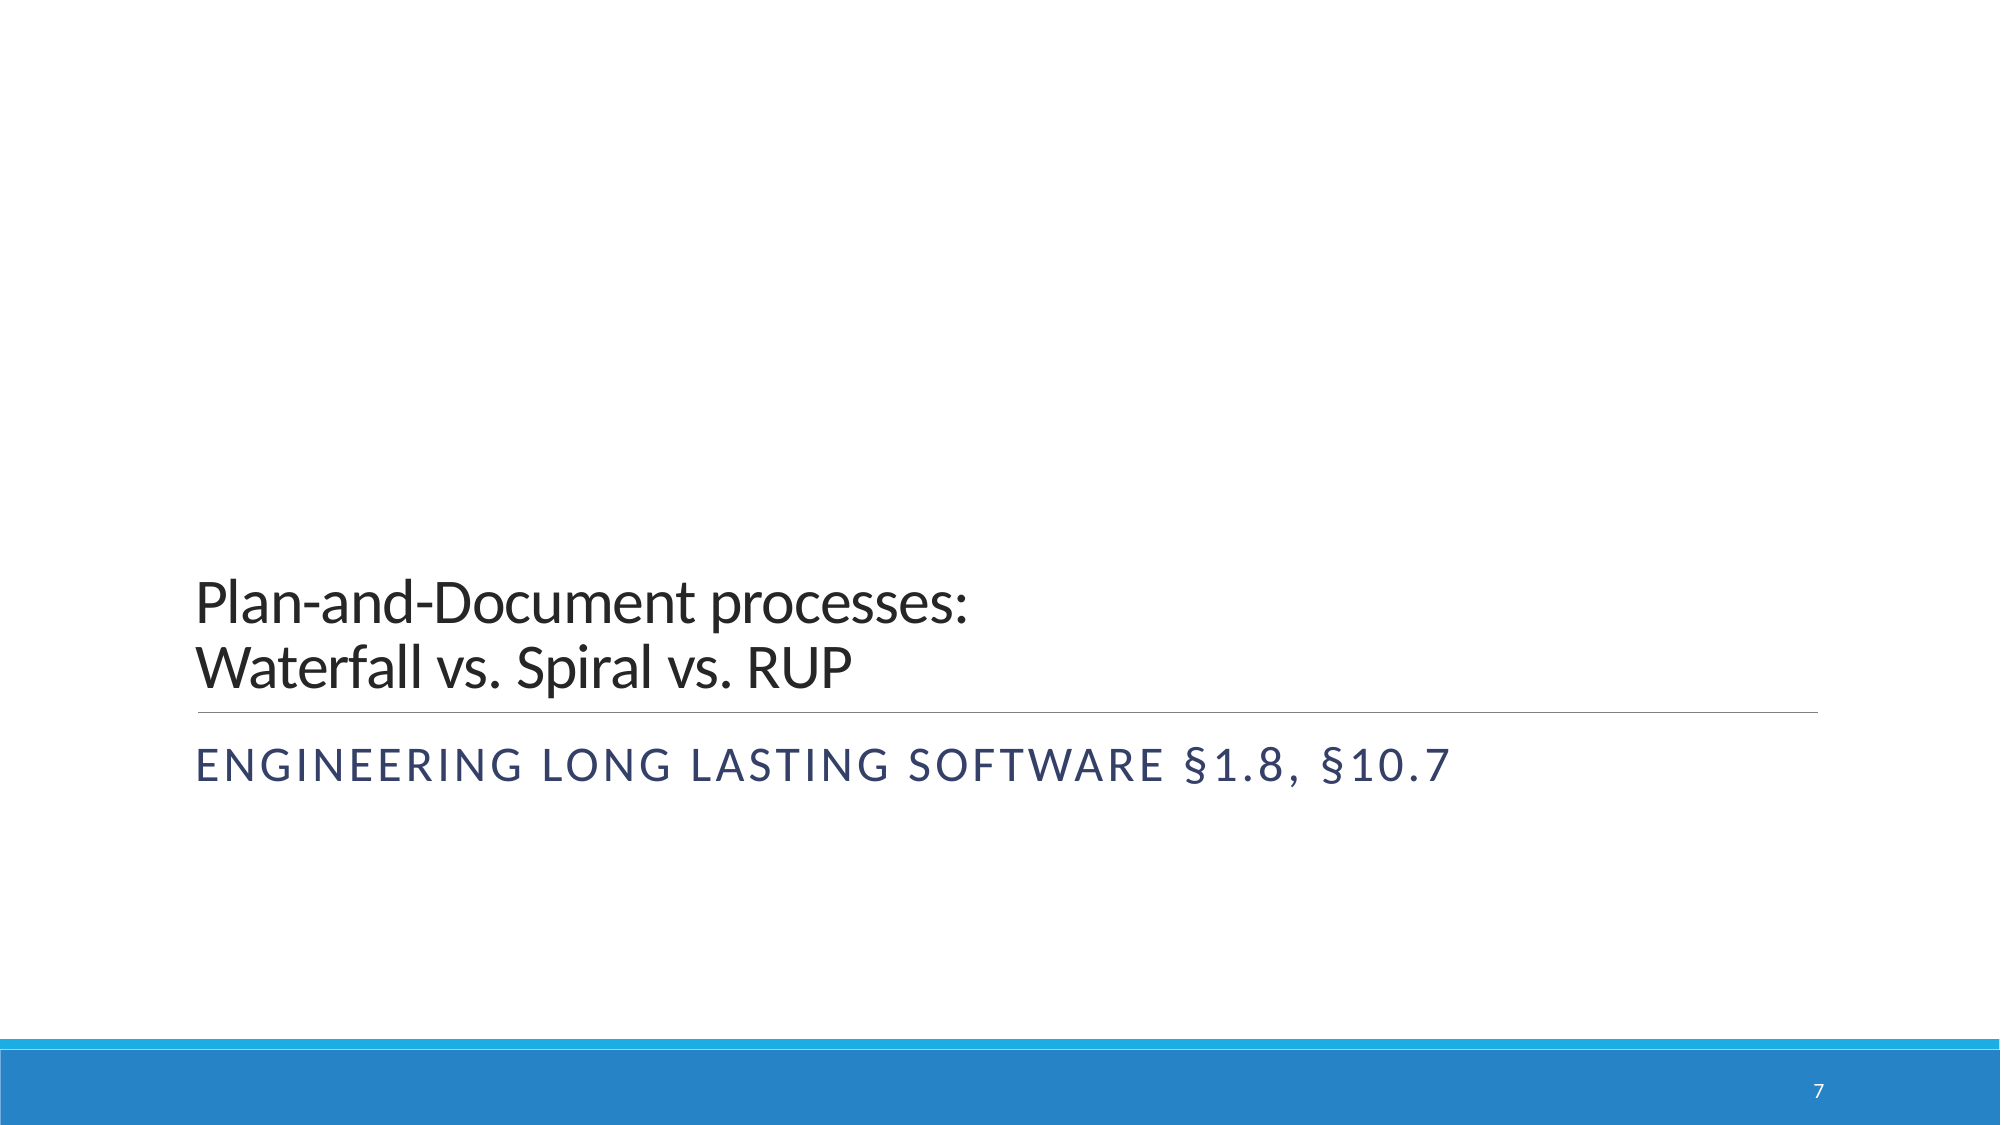

# Plan-and-Document processes: Waterfall vs. Spiral vs. RUP
Engineering Long Lasting Software §1.8, §10.7
7